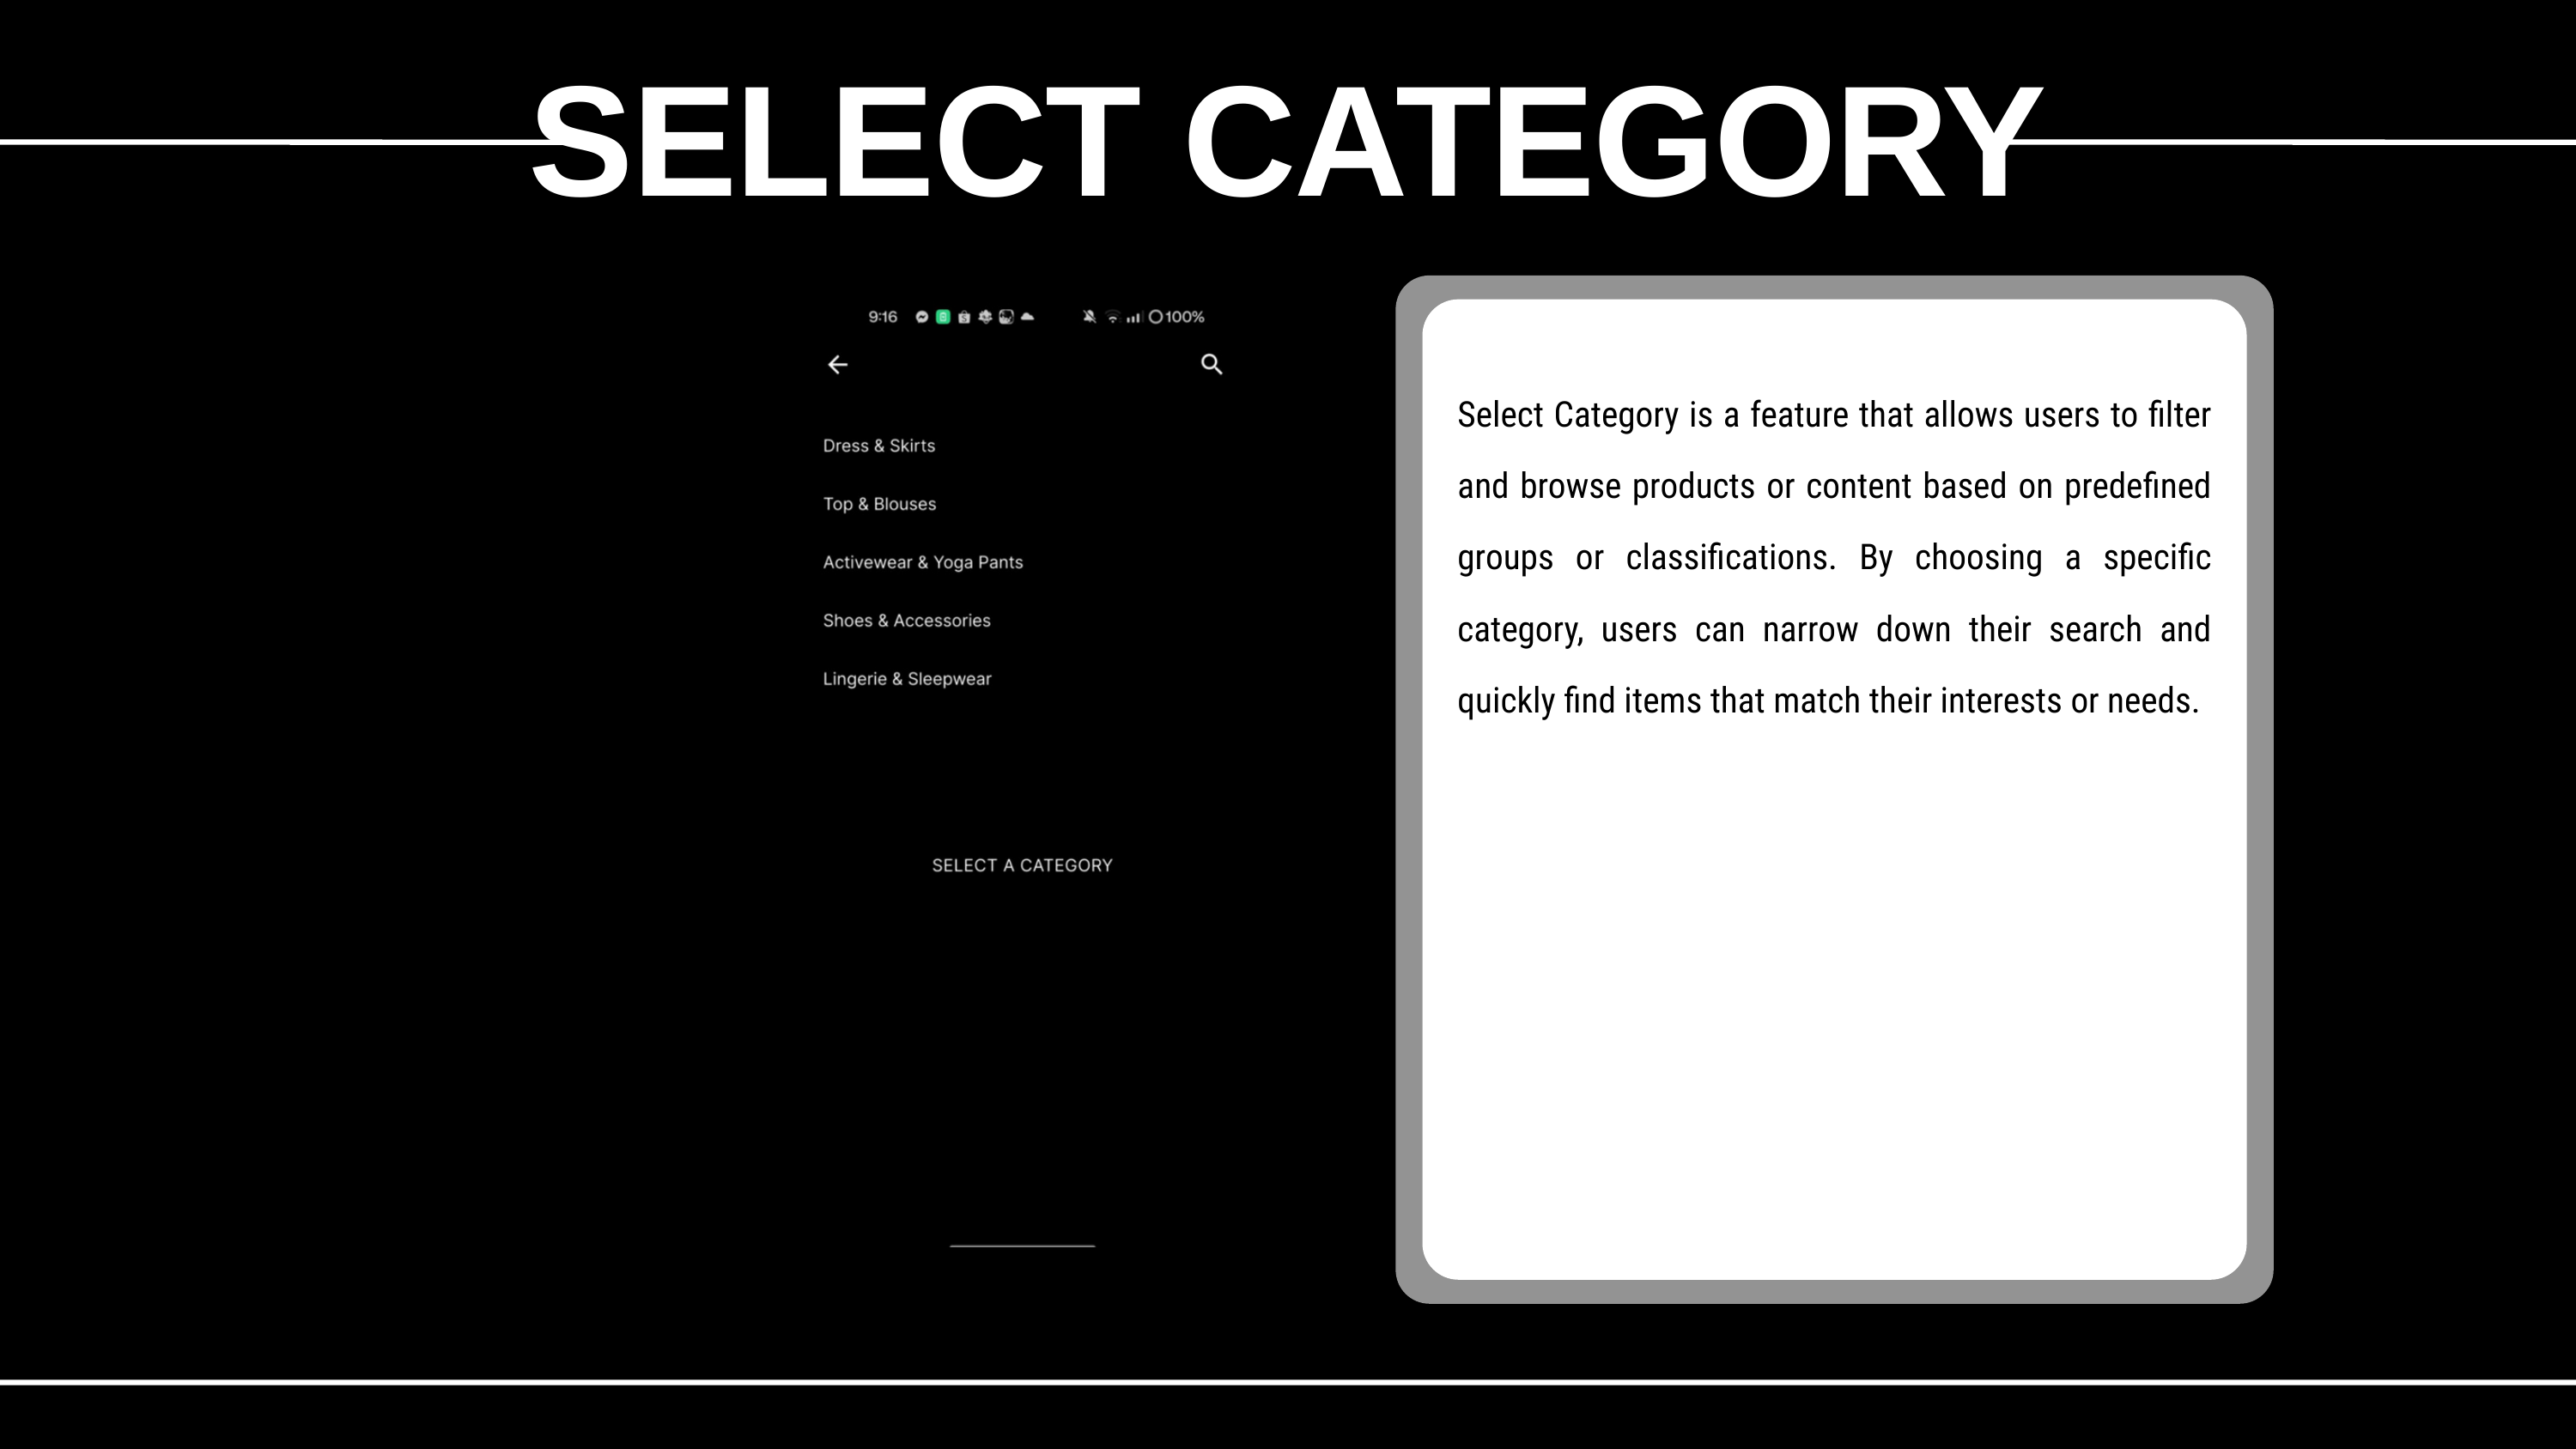

SELECT CATEGORY

Select Category is a feature that allows users to filter and browse products or content based on predefined groups or classifications. By choosing a specific category, users can narrow down their search and quickly find items that match their interests or needs.